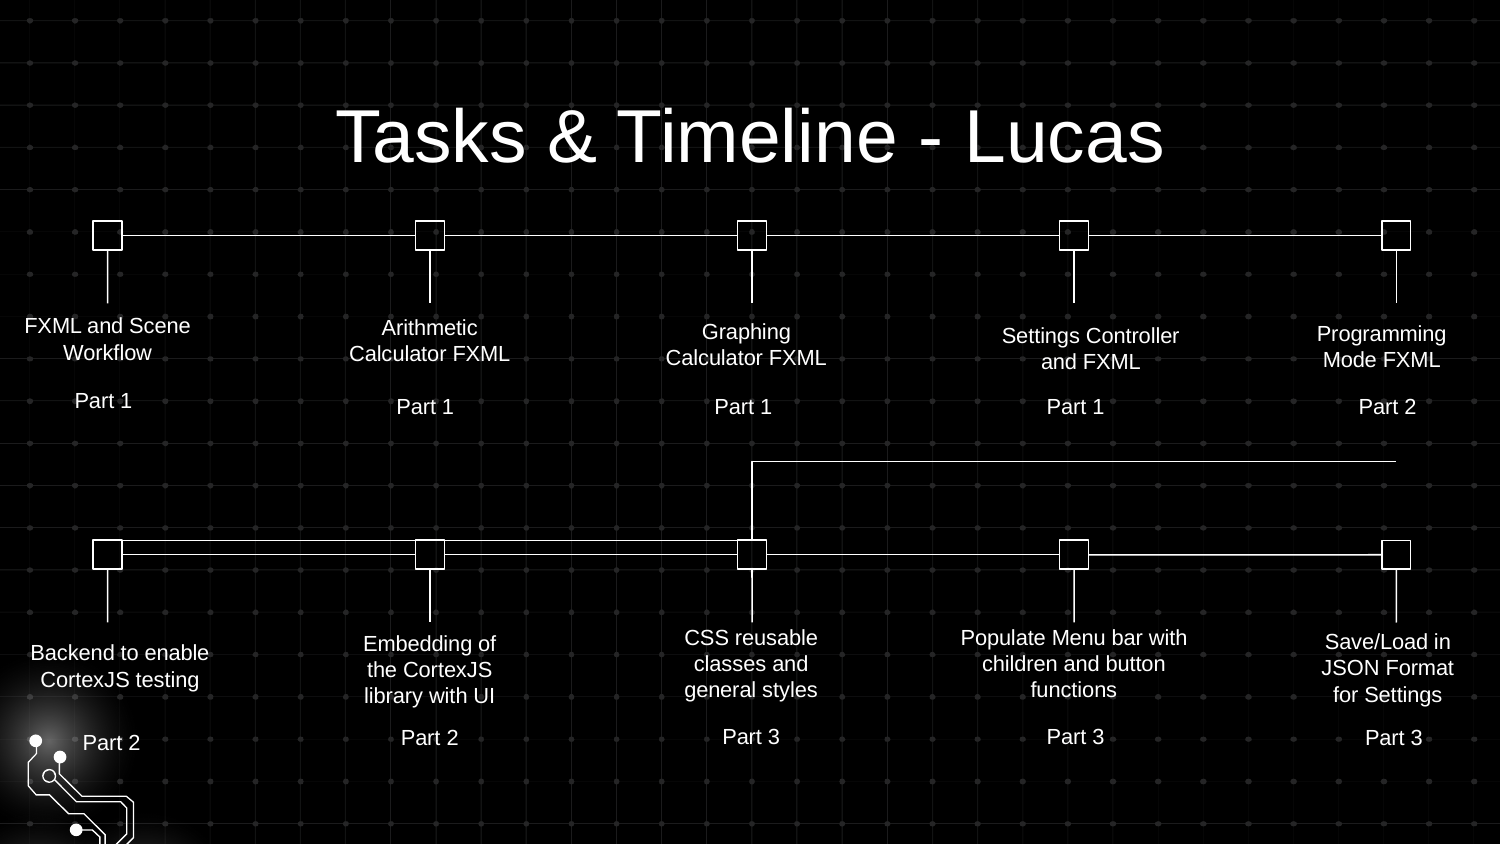

# Tasks & Timeline - Lucas

FXML and Scene Workflow
Arithmetic Calculator FXML
Graphing Calculator FXML
Programming Mode FXML
Settings Controller and FXML

Part 1
Part 1
Part 2
Part 1
Part 1

CSS reusable classes and general styles
Populate Menu bar with children and button functions
Save/Load in JSON Format for Settings
Embedding of the CortexJS library with UI
Backend to enable CortexJS testing
Part 3
Part 3
Part 2
Part 3
Part 2